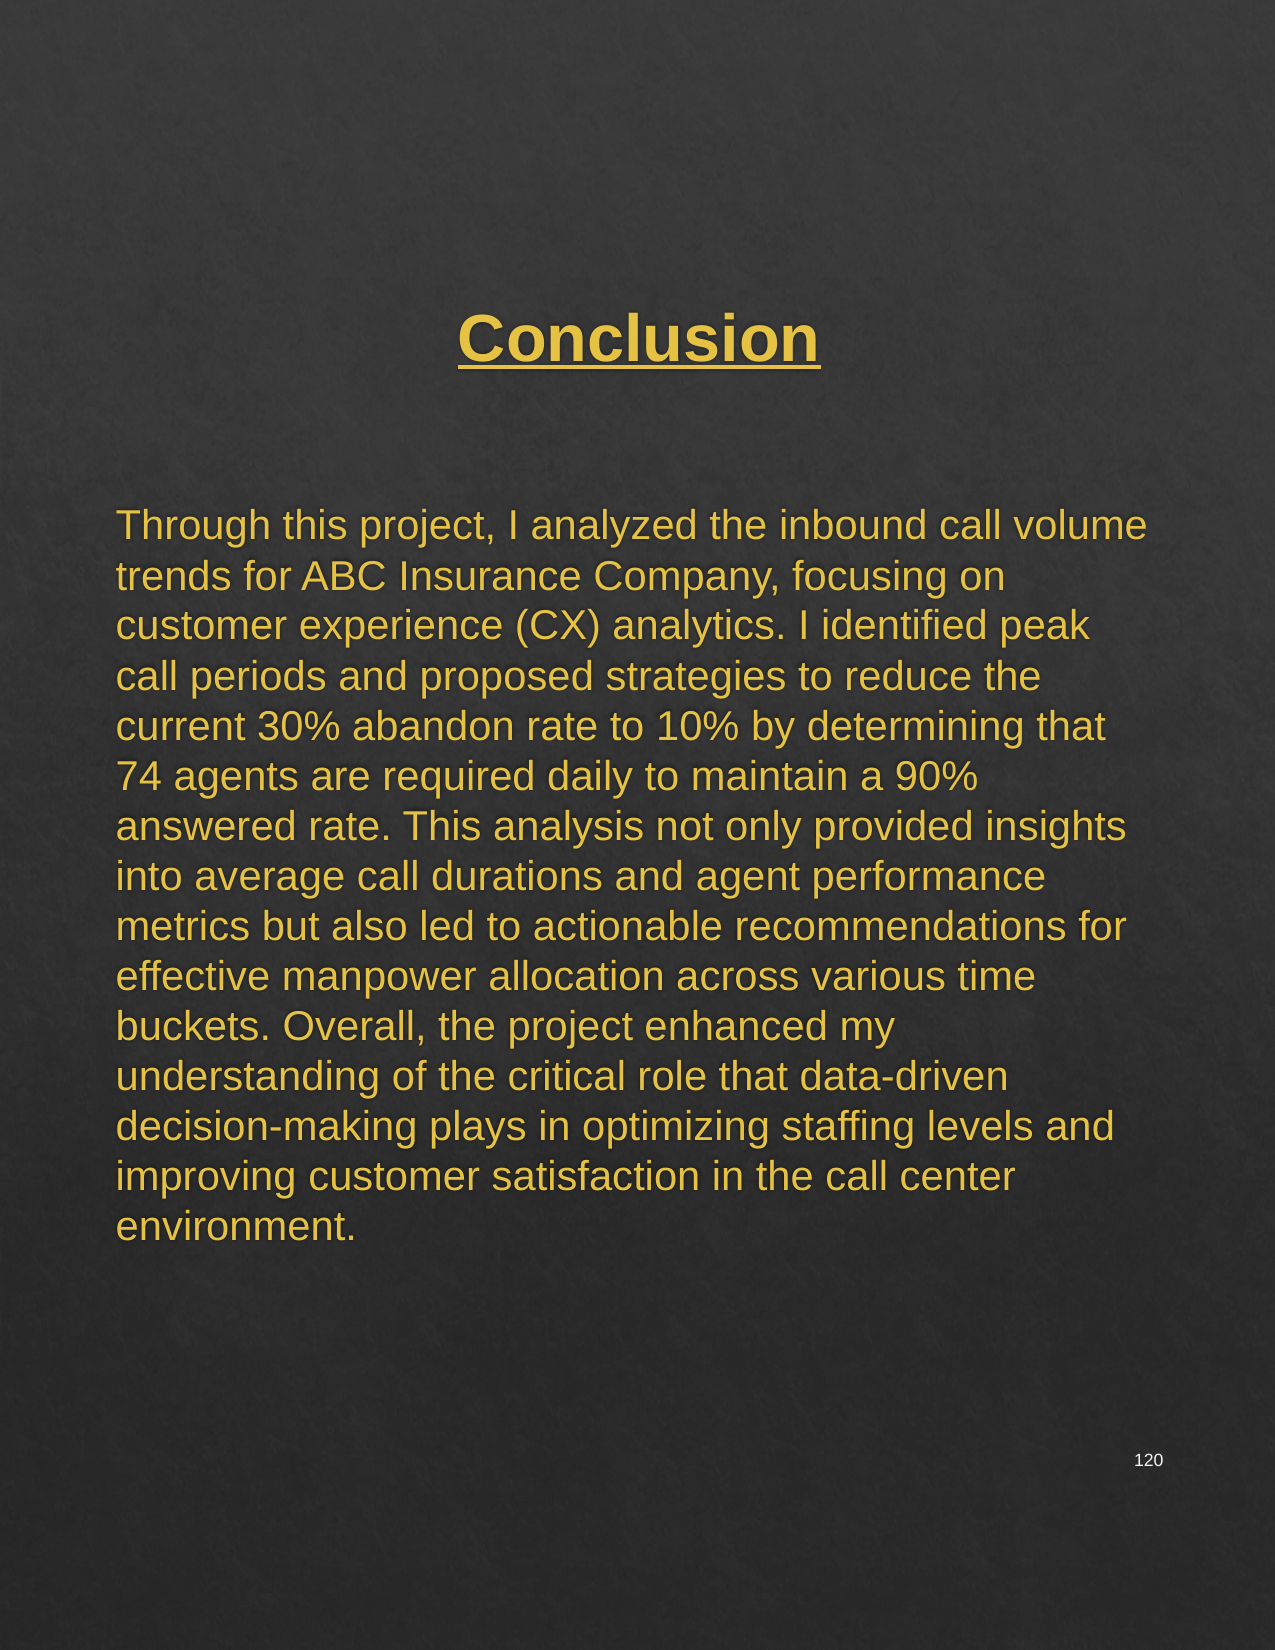

Conclusion

Through this project, I analyzed the inbound call volume trends for ABC Insurance Company, focusing on customer experience (CX) analytics. I identified peak call periods and proposed strategies to reduce the current 30% abandon rate to 10% by determining that 74 agents are required daily to maintain a 90% answered rate. This analysis not only provided insights into average call durations and agent performance metrics but also led to actionable recommendations for effective manpower allocation across various time buckets. Overall, the project enhanced my understanding of the critical role that data-driven decision-making plays in optimizing staffing levels and improving customer satisfaction in the call center environment.

120